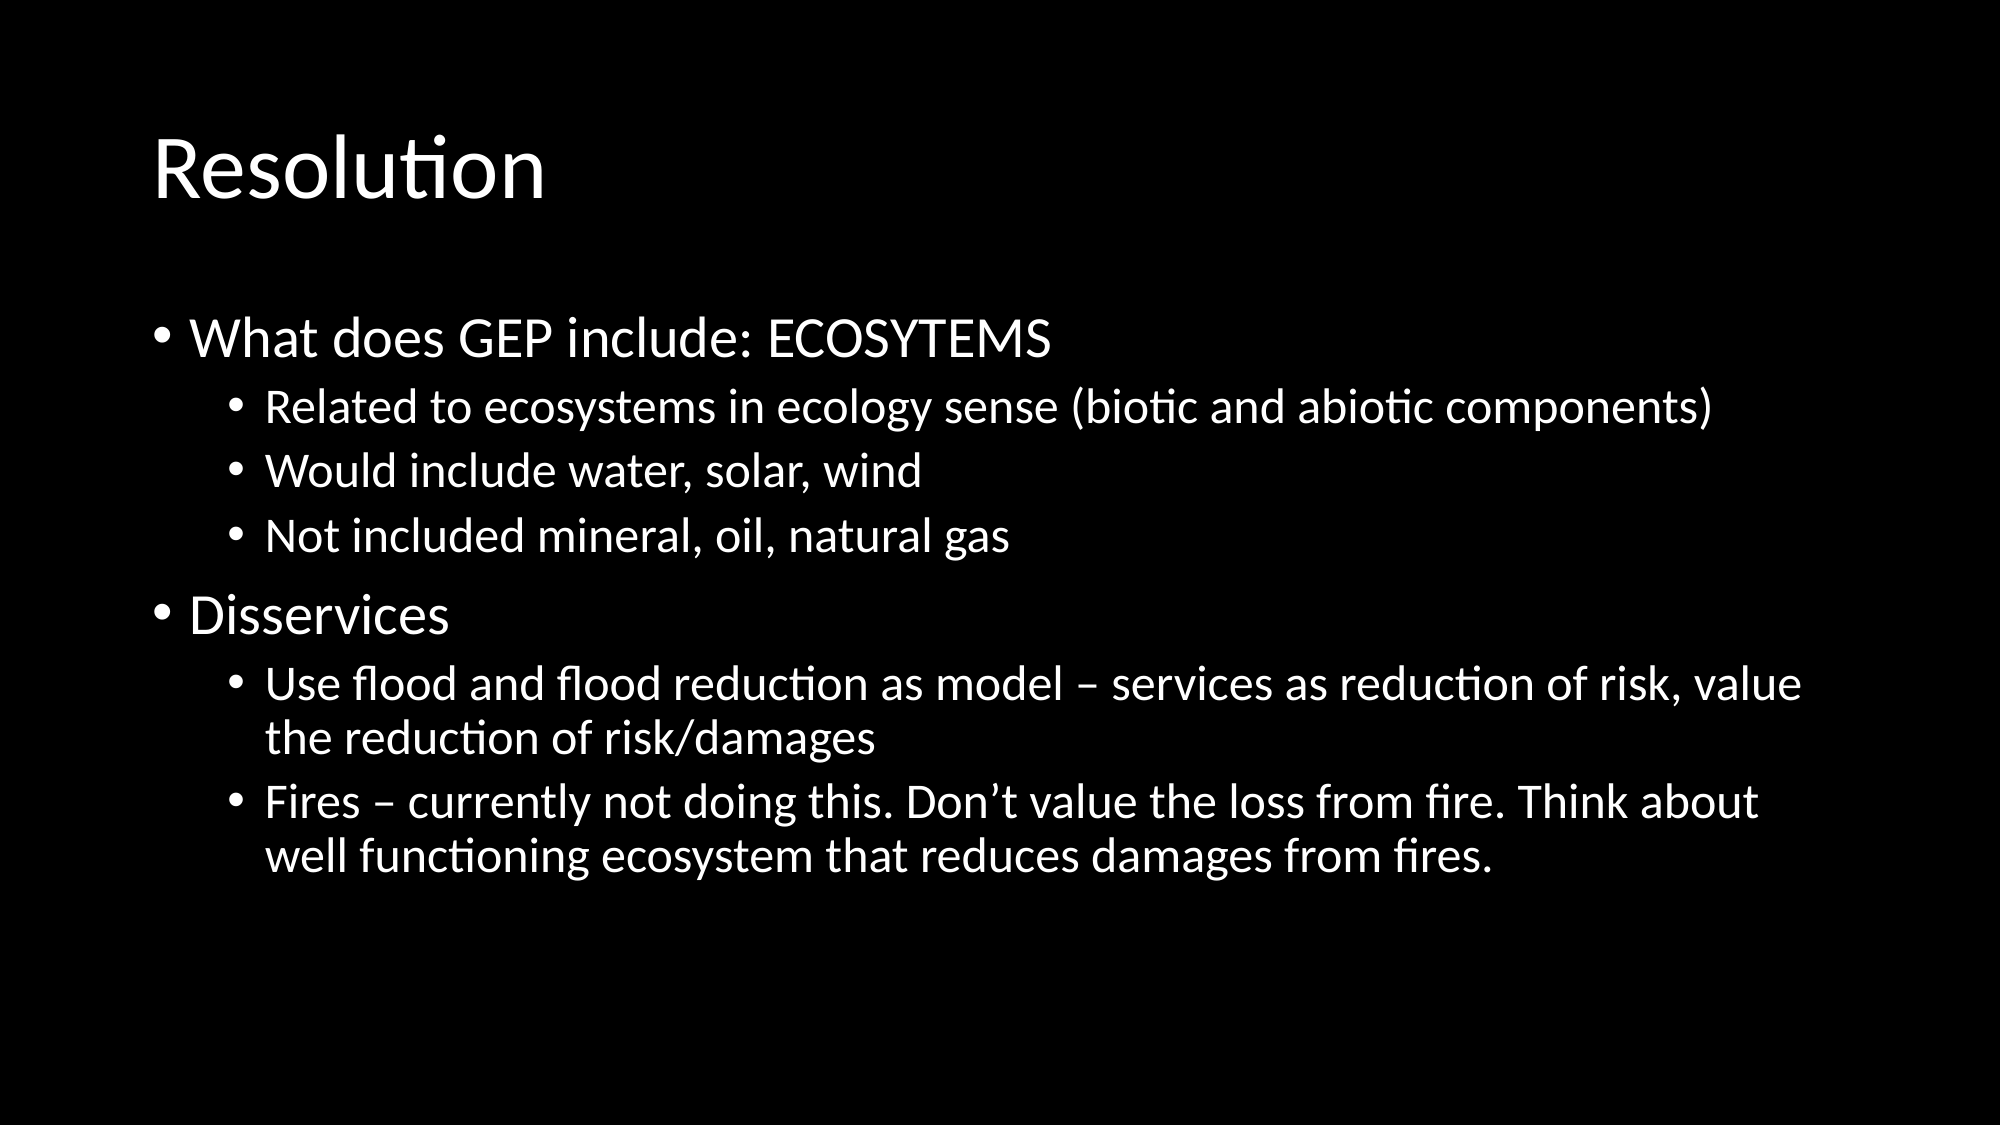

# Resolution
What does GEP include: ECOSYTEMS
Related to ecosystems in ecology sense (biotic and abiotic components)
Would include water, solar, wind
Not included mineral, oil, natural gas
Disservices
Use flood and flood reduction as model – services as reduction of risk, value the reduction of risk/damages
Fires – currently not doing this. Don’t value the loss from fire. Think about well functioning ecosystem that reduces damages from fires.